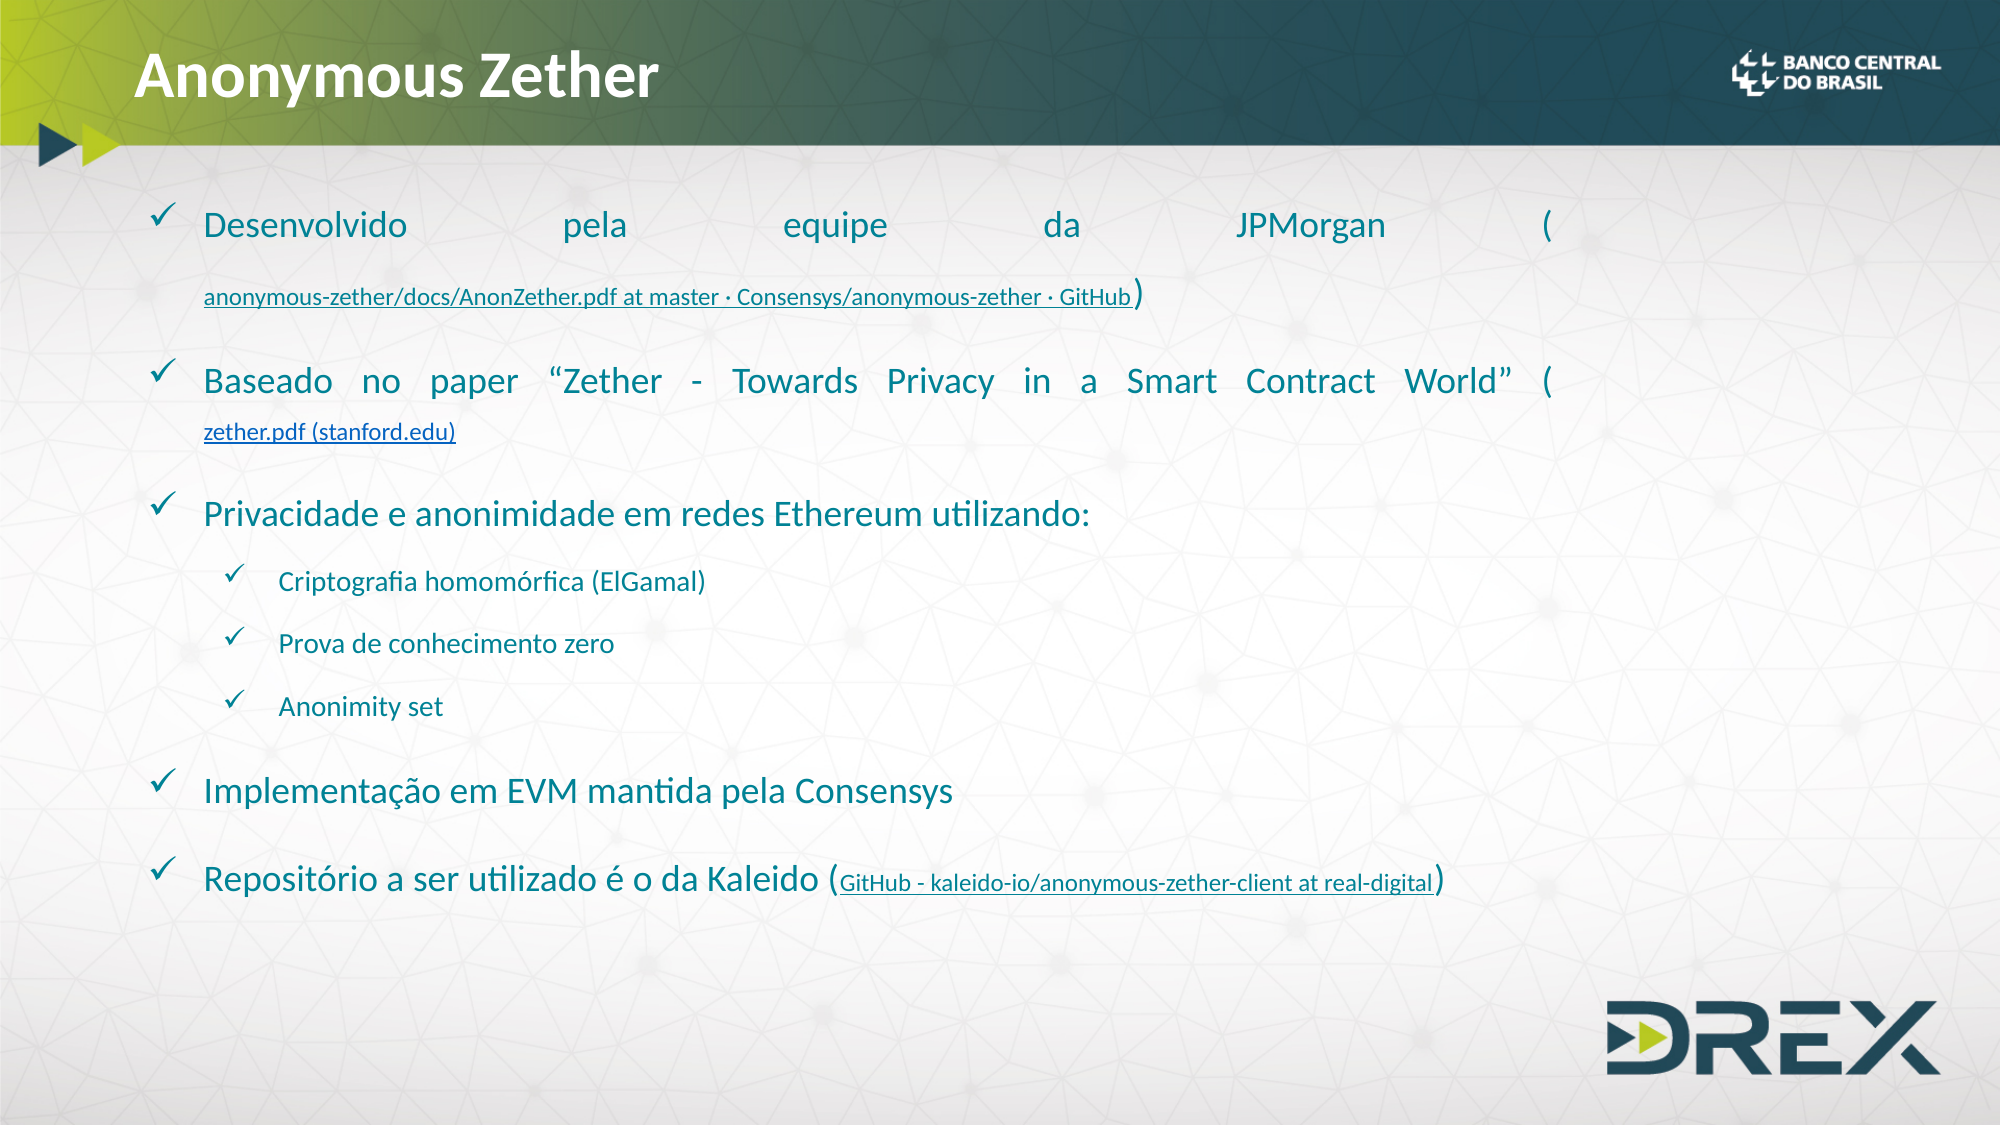

Anonymous Zether

Desenvolvido pela equipe da JPMorgan (anonymous-zether/docs/AnonZether.pdf at master · Consensys/anonymous-zether · GitHub)
Baseado no paper “Zether - Towards Privacy in a Smart Contract World” (zether.pdf (stanford.edu)
Privacidade e anonimidade em redes Ethereum utilizando:
Criptografia homomórfica (ElGamal)
Prova de conhecimento zero
Anonimity set
Implementação em EVM mantida pela Consensys
Repositório a ser utilizado é o da Kaleido (GitHub - kaleido-io/anonymous-zether-client at real-digital)